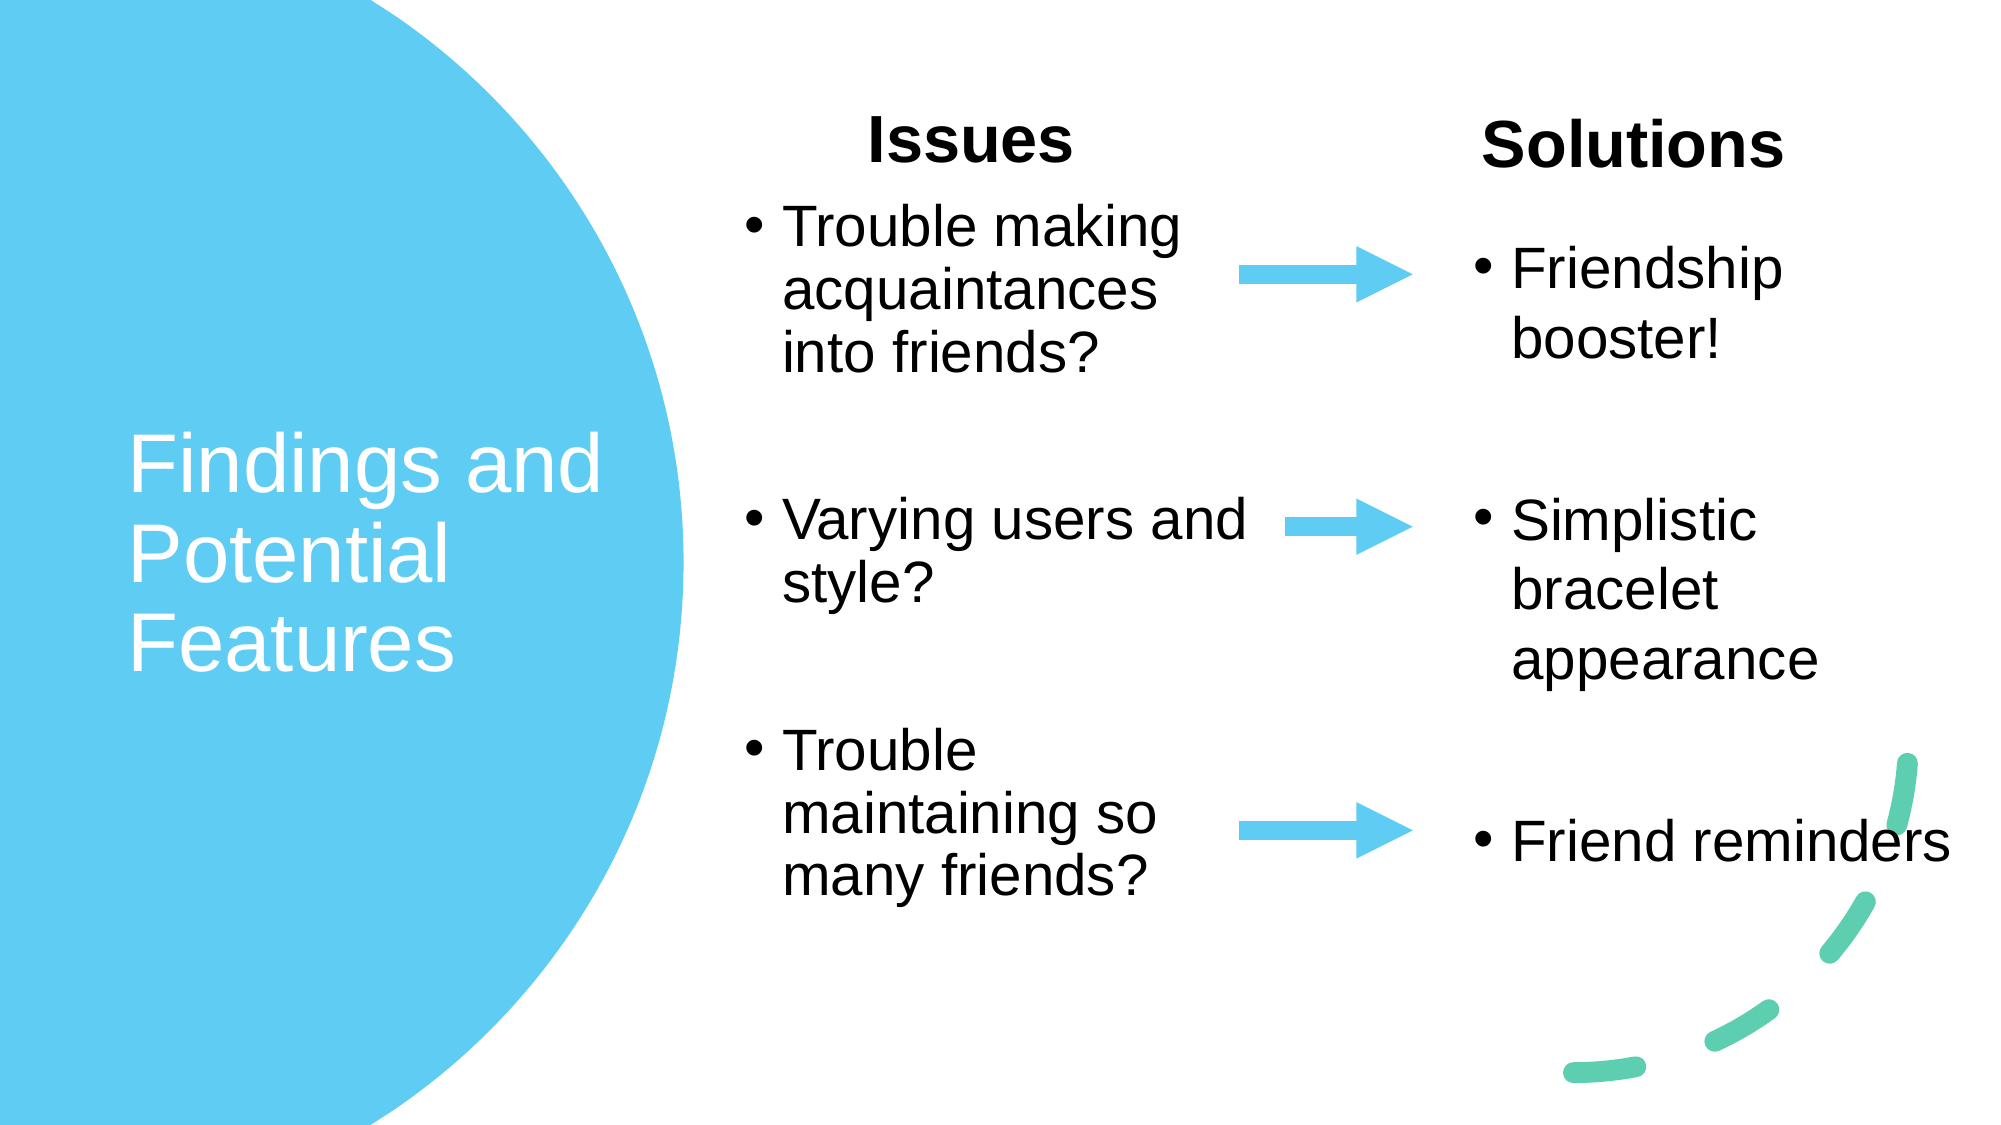

Issues
Solutions
# Findings and Potential Features
Trouble making acquaintances into friends?

Varying users and style?

Trouble maintaining so many friends?

Friendship booster!

Simplistic bracelet appearance

Friend reminders